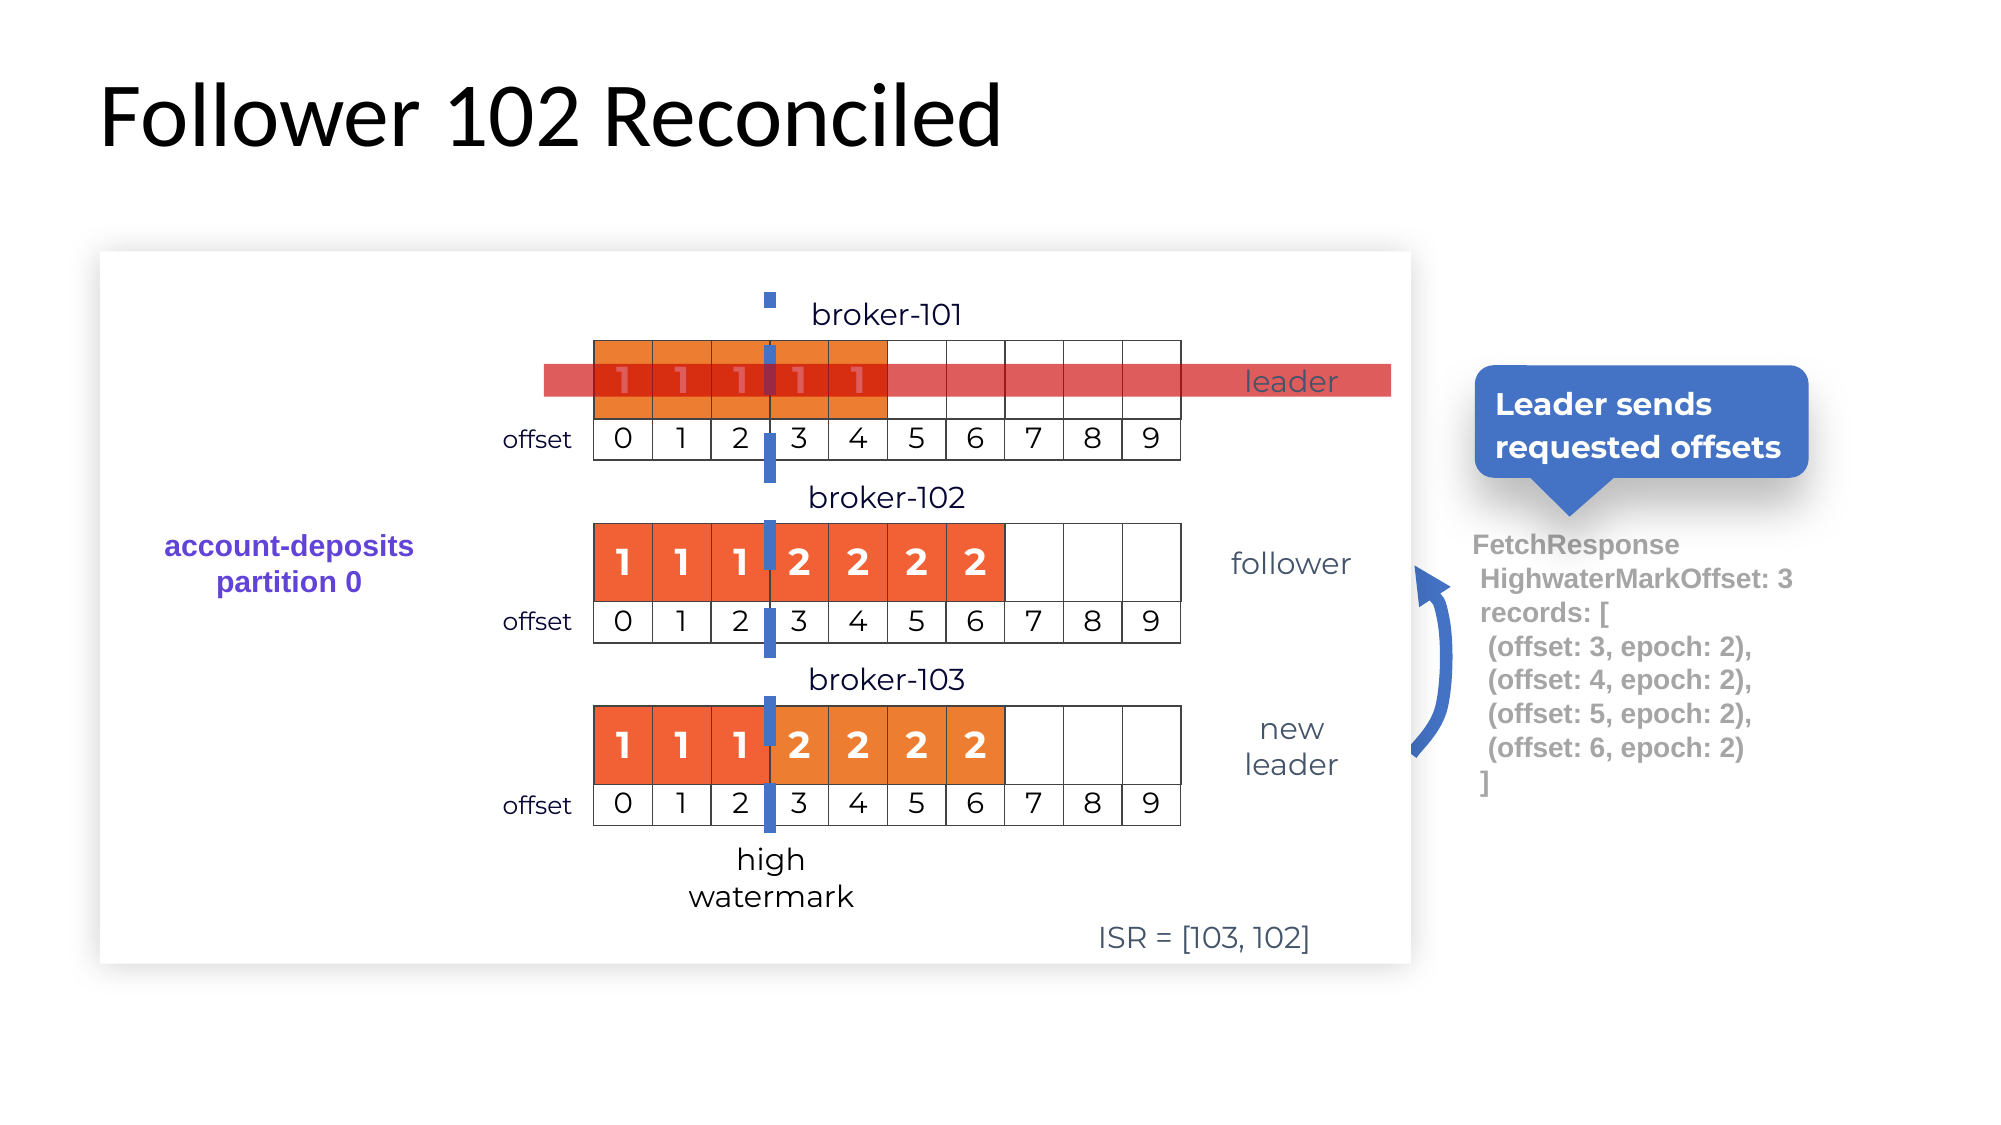

# Follower 102 Reconciled

broker-101
| 1 | 1 | 1 | 1 | 1 |  |  |  |  |  |
| --- | --- | --- | --- | --- | --- | --- | --- | --- | --- |
leader

Leader sends requested offsets
offset
| 0 | 1 | 2 | 3 | 4 | 5 | 6 | 7 | 8 | 9 |
| --- | --- | --- | --- | --- | --- | --- | --- | --- | --- |
broker-102
account-deposits partition 0
| 1 | 1 | 1 | 2 | 2 | 2 | 2 |  |  |  |
| --- | --- | --- | --- | --- | --- | --- | --- | --- | --- |
follower

offset
| 0 | 1 | 2 | 3 | 4 | 5 | 6 | 7 | 8 | 9 |
| --- | --- | --- | --- | --- | --- | --- | --- | --- | --- |
FetchResponse
 HighwaterMarkOffset: 3
 records: [
  (offset: 3, epoch: 2),
  (offset: 4, epoch: 2),
  (offset: 5, epoch: 2),
  (offset: 6, epoch: 2)
 ]
broker-103
| 1 | 1 | 1 | 2 | 2 | 2 | 2 |  |  |  |
| --- | --- | --- | --- | --- | --- | --- | --- | --- | --- |
new
leader
offset
| 0 | 1 | 2 | 3 | 4 | 5 | 6 | 7 | 8 | 9 |
| --- | --- | --- | --- | --- | --- | --- | --- | --- | --- |
high watermark
ISR = [103, 102]